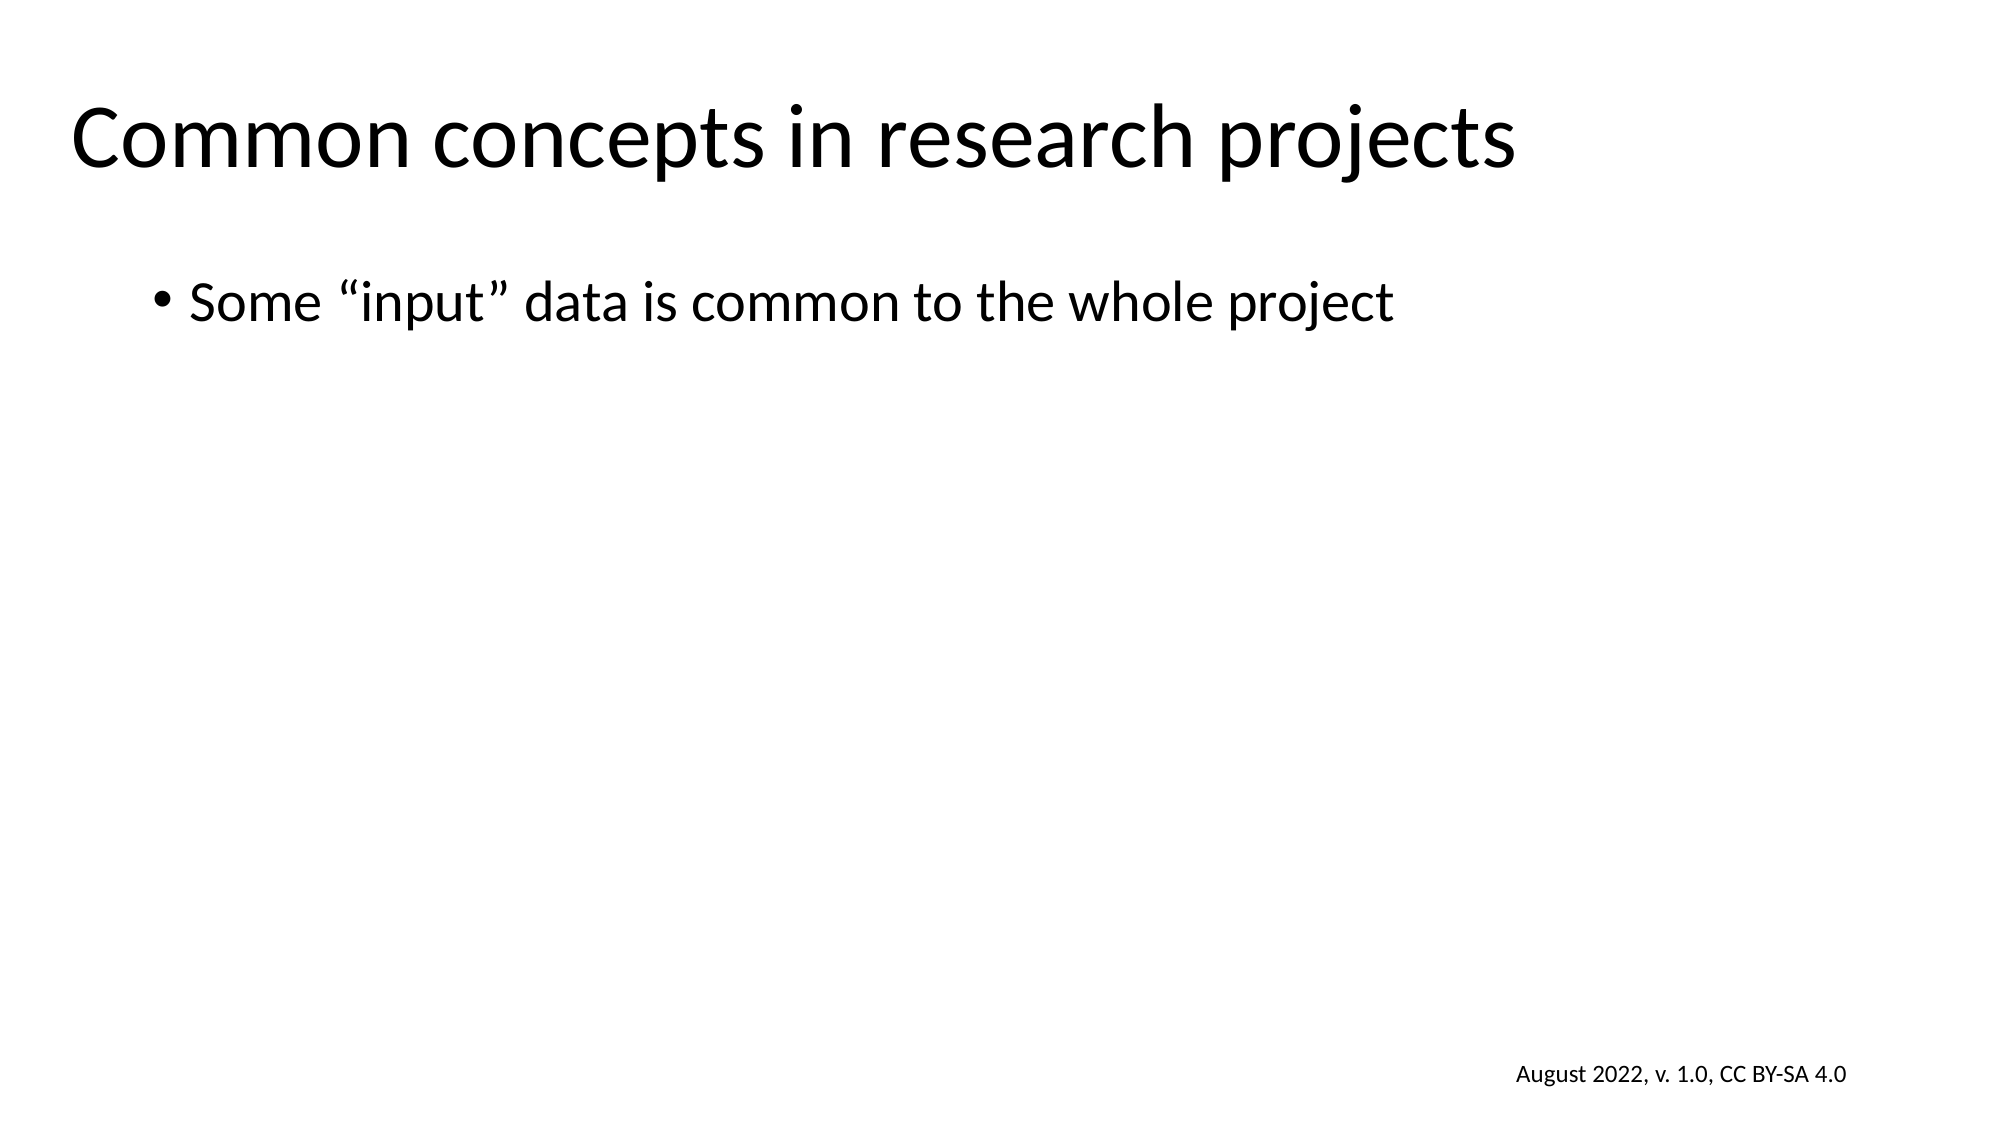

# Common concepts in research projects
Some “input” data is common to the whole project

August 2022, v. 1.0, CC BY-SA 4.0